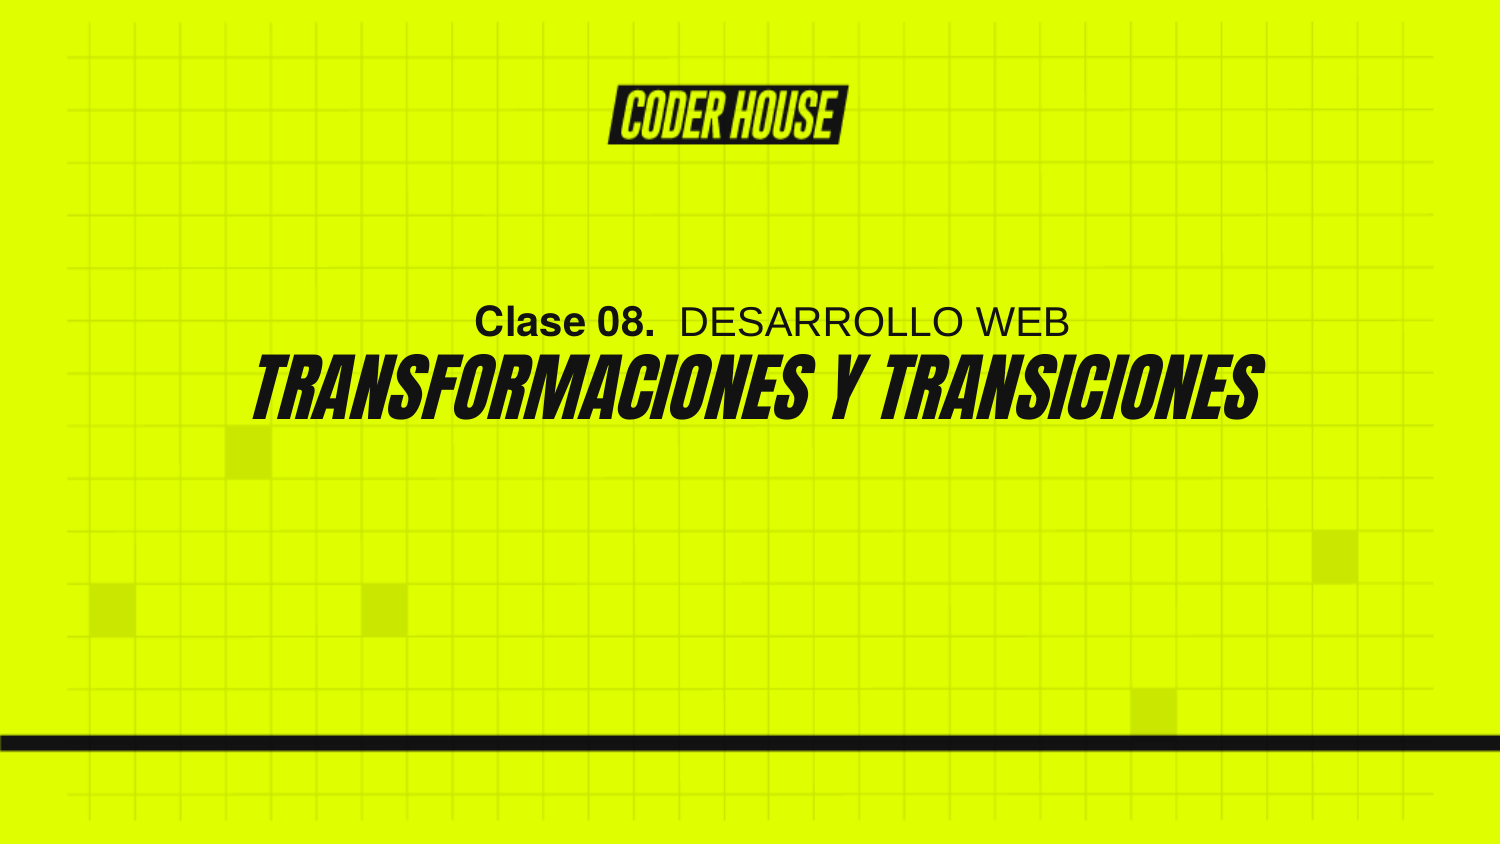

Clase 08.  DESARROLLO WEB
TRANSFORMACIONES Y TRANSICIONES